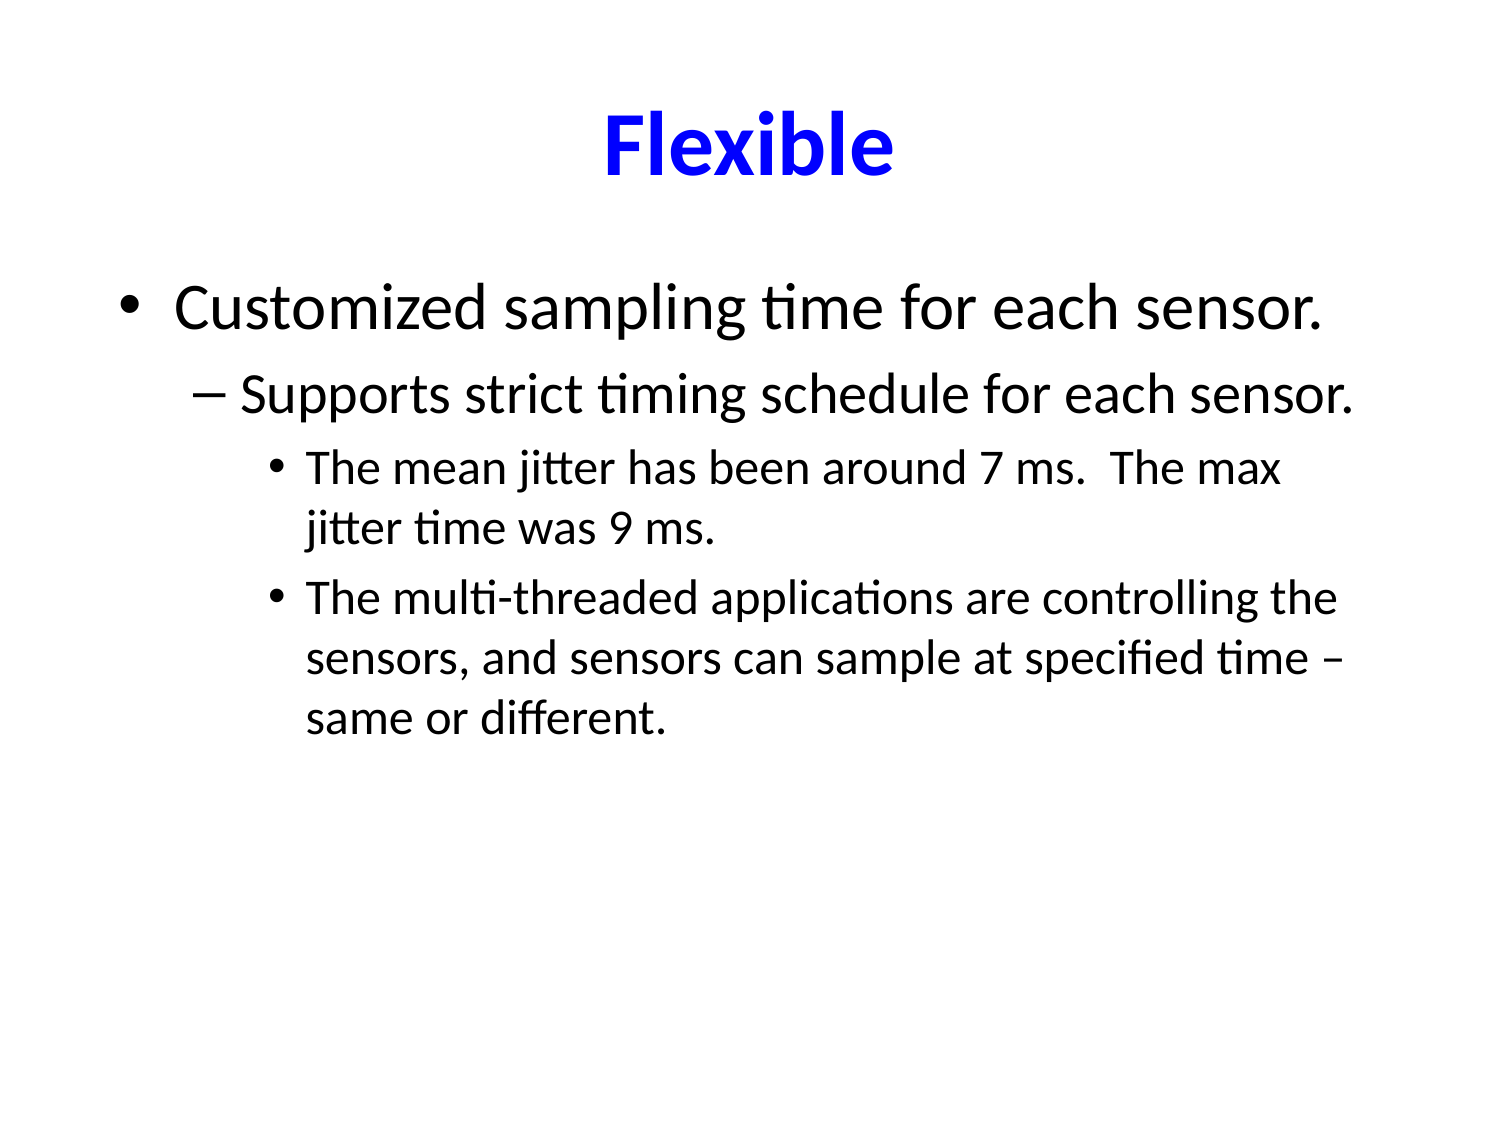

# Flexible
Customized sampling time for each sensor.
Supports strict timing schedule for each sensor.
The mean jitter has been around 7 ms.  The max jitter time was 9 ms.
The multi-threaded applications are controlling the sensors, and sensors can sample at specified time – same or different.